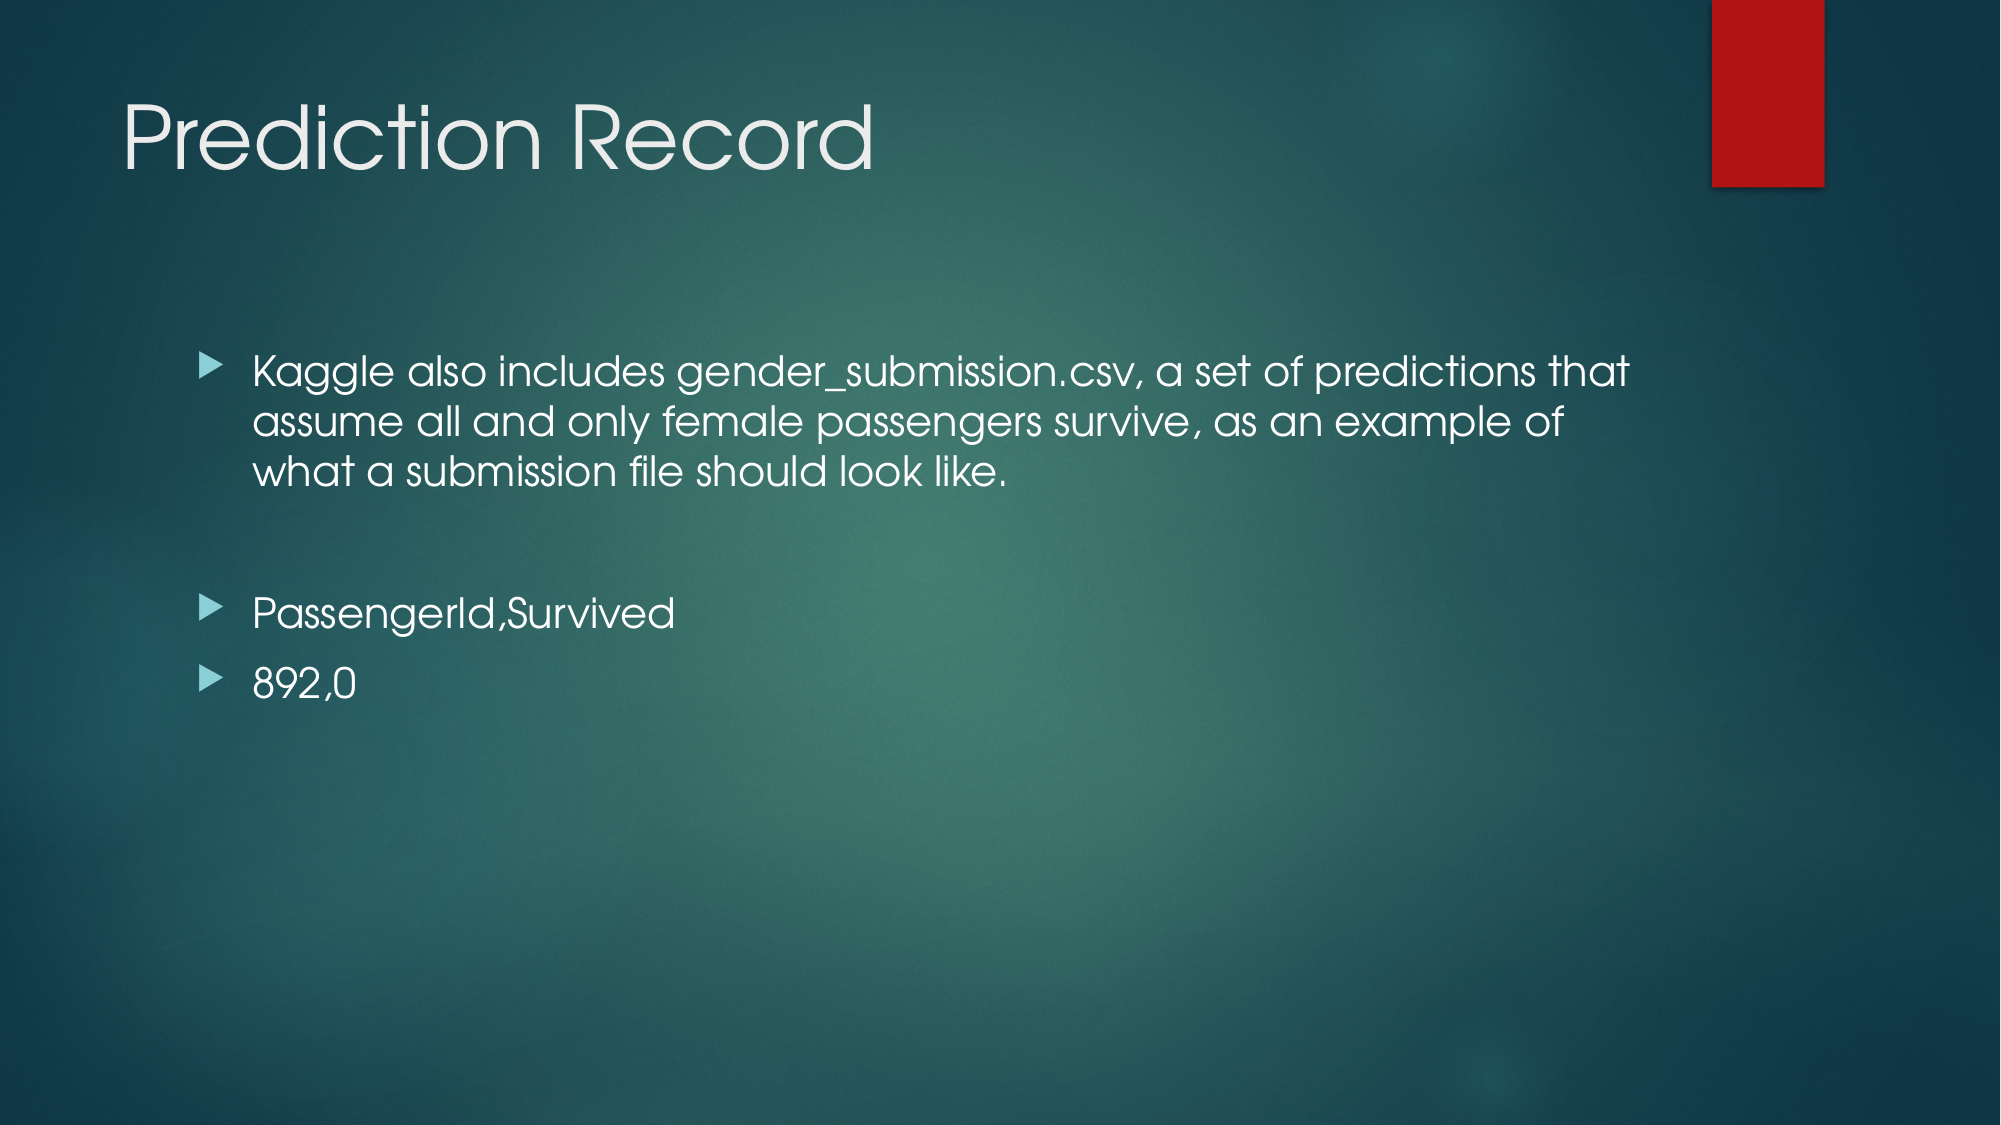

# Prediction Record
Kaggle also includes gender_submission.csv, a set of predictions that assume all and only female passengers survive, as an example of what a submission file should look like.

PassengerId,Survived
892,0